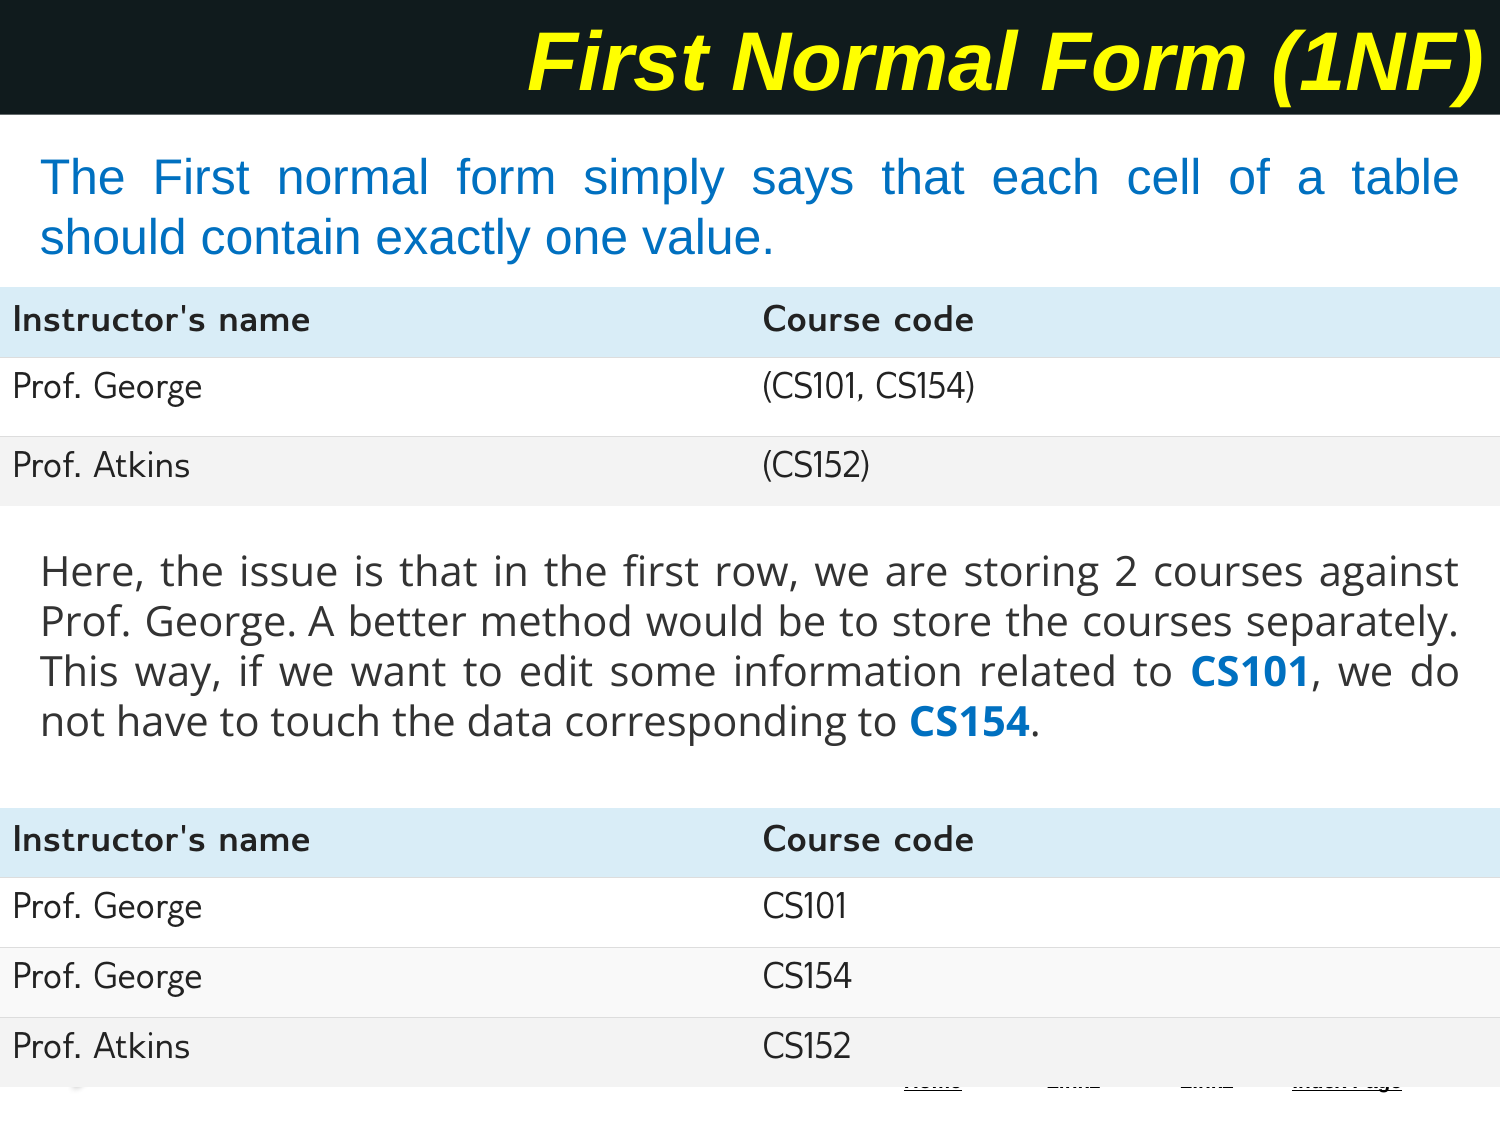

First Normal Form (1NF)

The First normal form simply says that each cell of a table should contain exactly one value.
| Instructor's name | Course code |
| --- | --- |
| Prof. George | (CS101, CS154) |
| Prof. Atkins | (CS152) |

Here, the issue is that in the first row, we are storing 2 courses against Prof. George. A better method would be to store the courses separately. This way, if we want to edit some information related to CS101, we do not have to touch the data corresponding to CS154.
| Instructor's name | Course code |
| --- | --- |
| Prof. George | CS101 |
| Prof. George | CS154 |
| Prof. Atkins | CS152 |